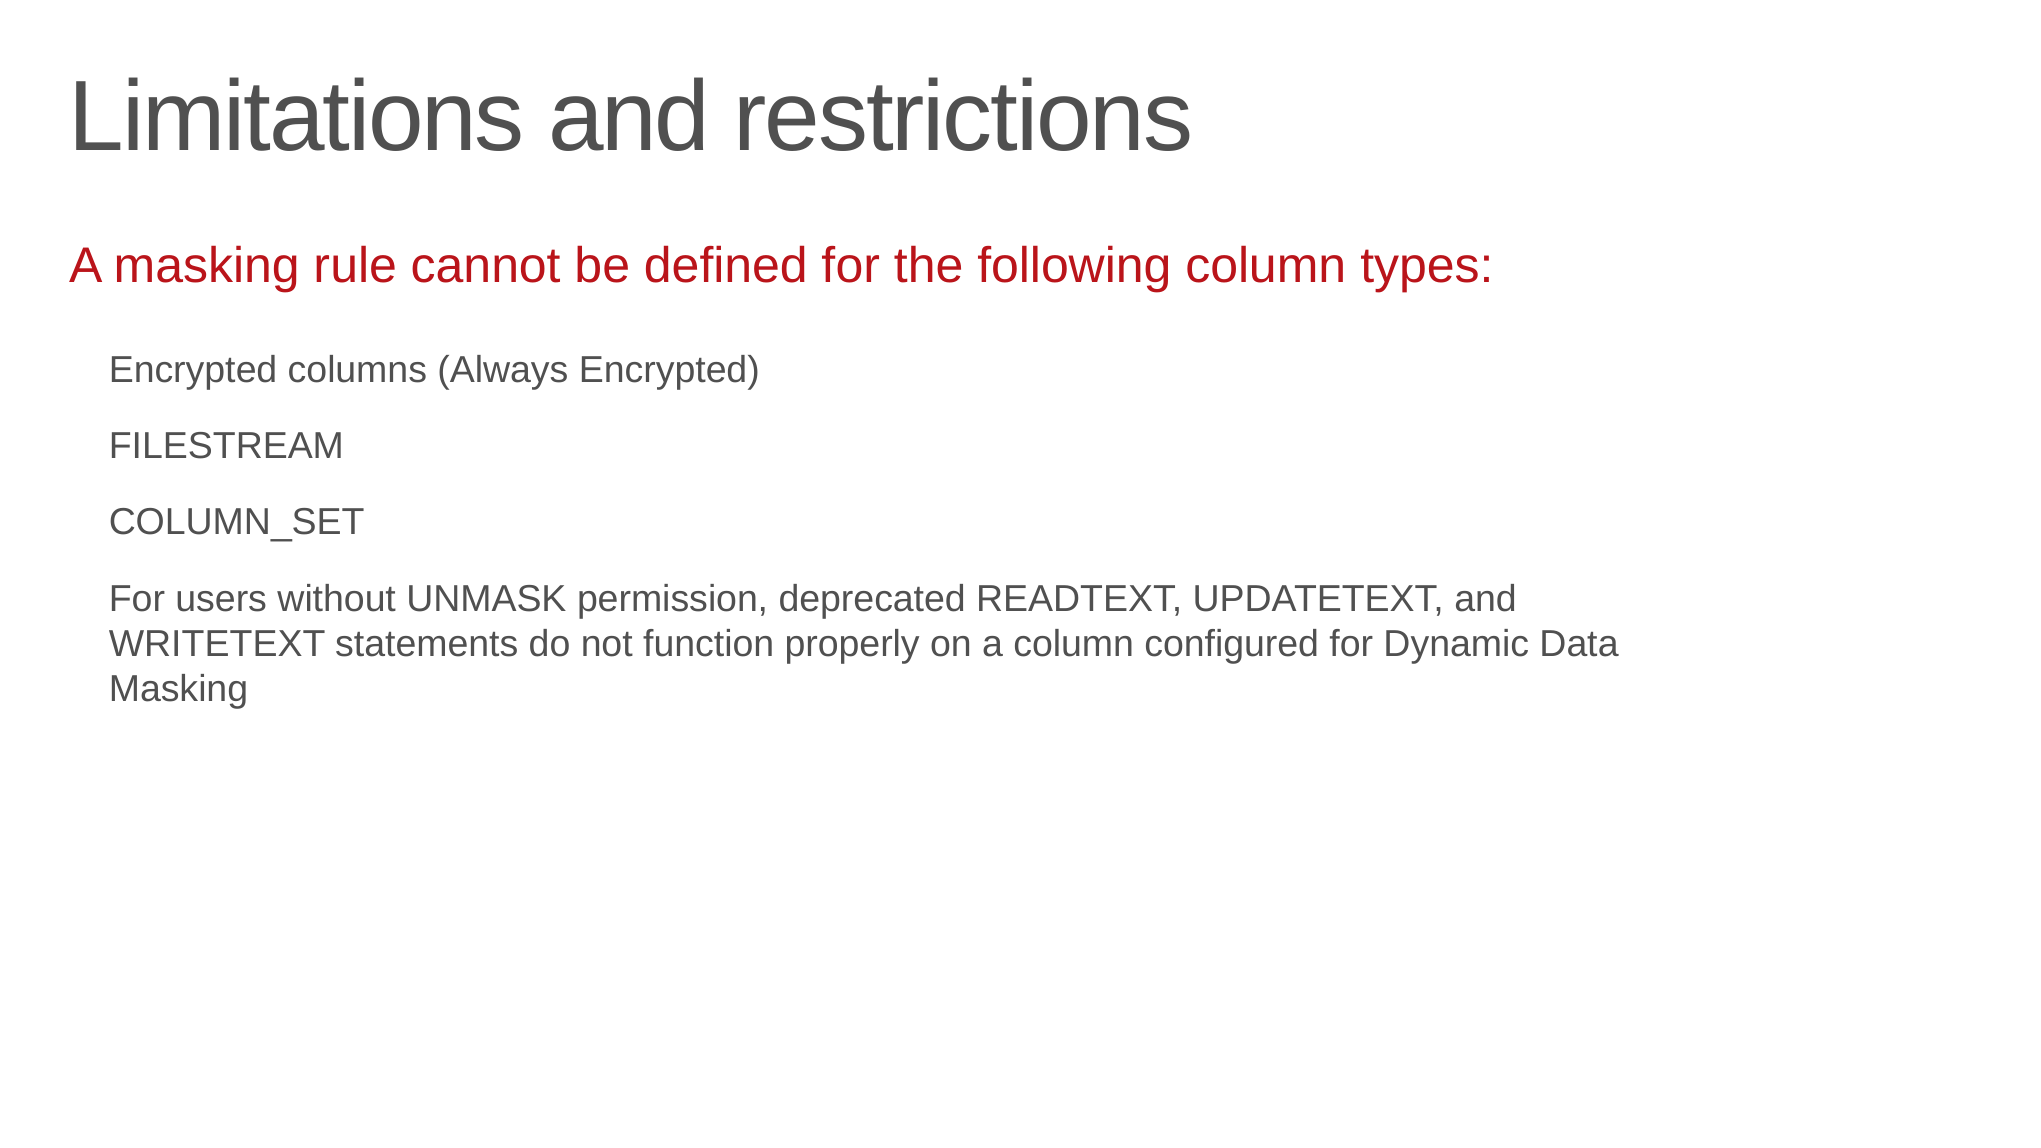

Limitations and restrictions
A masking rule cannot be defined for the following column types:
Encrypted columns (Always Encrypted)
FILESTREAM
COLUMN_SET
For users without UNMASK permission, deprecated READTEXT, UPDATETEXT, and WRITETEXT statements do not function properly on a column configured for Dynamic Data Masking